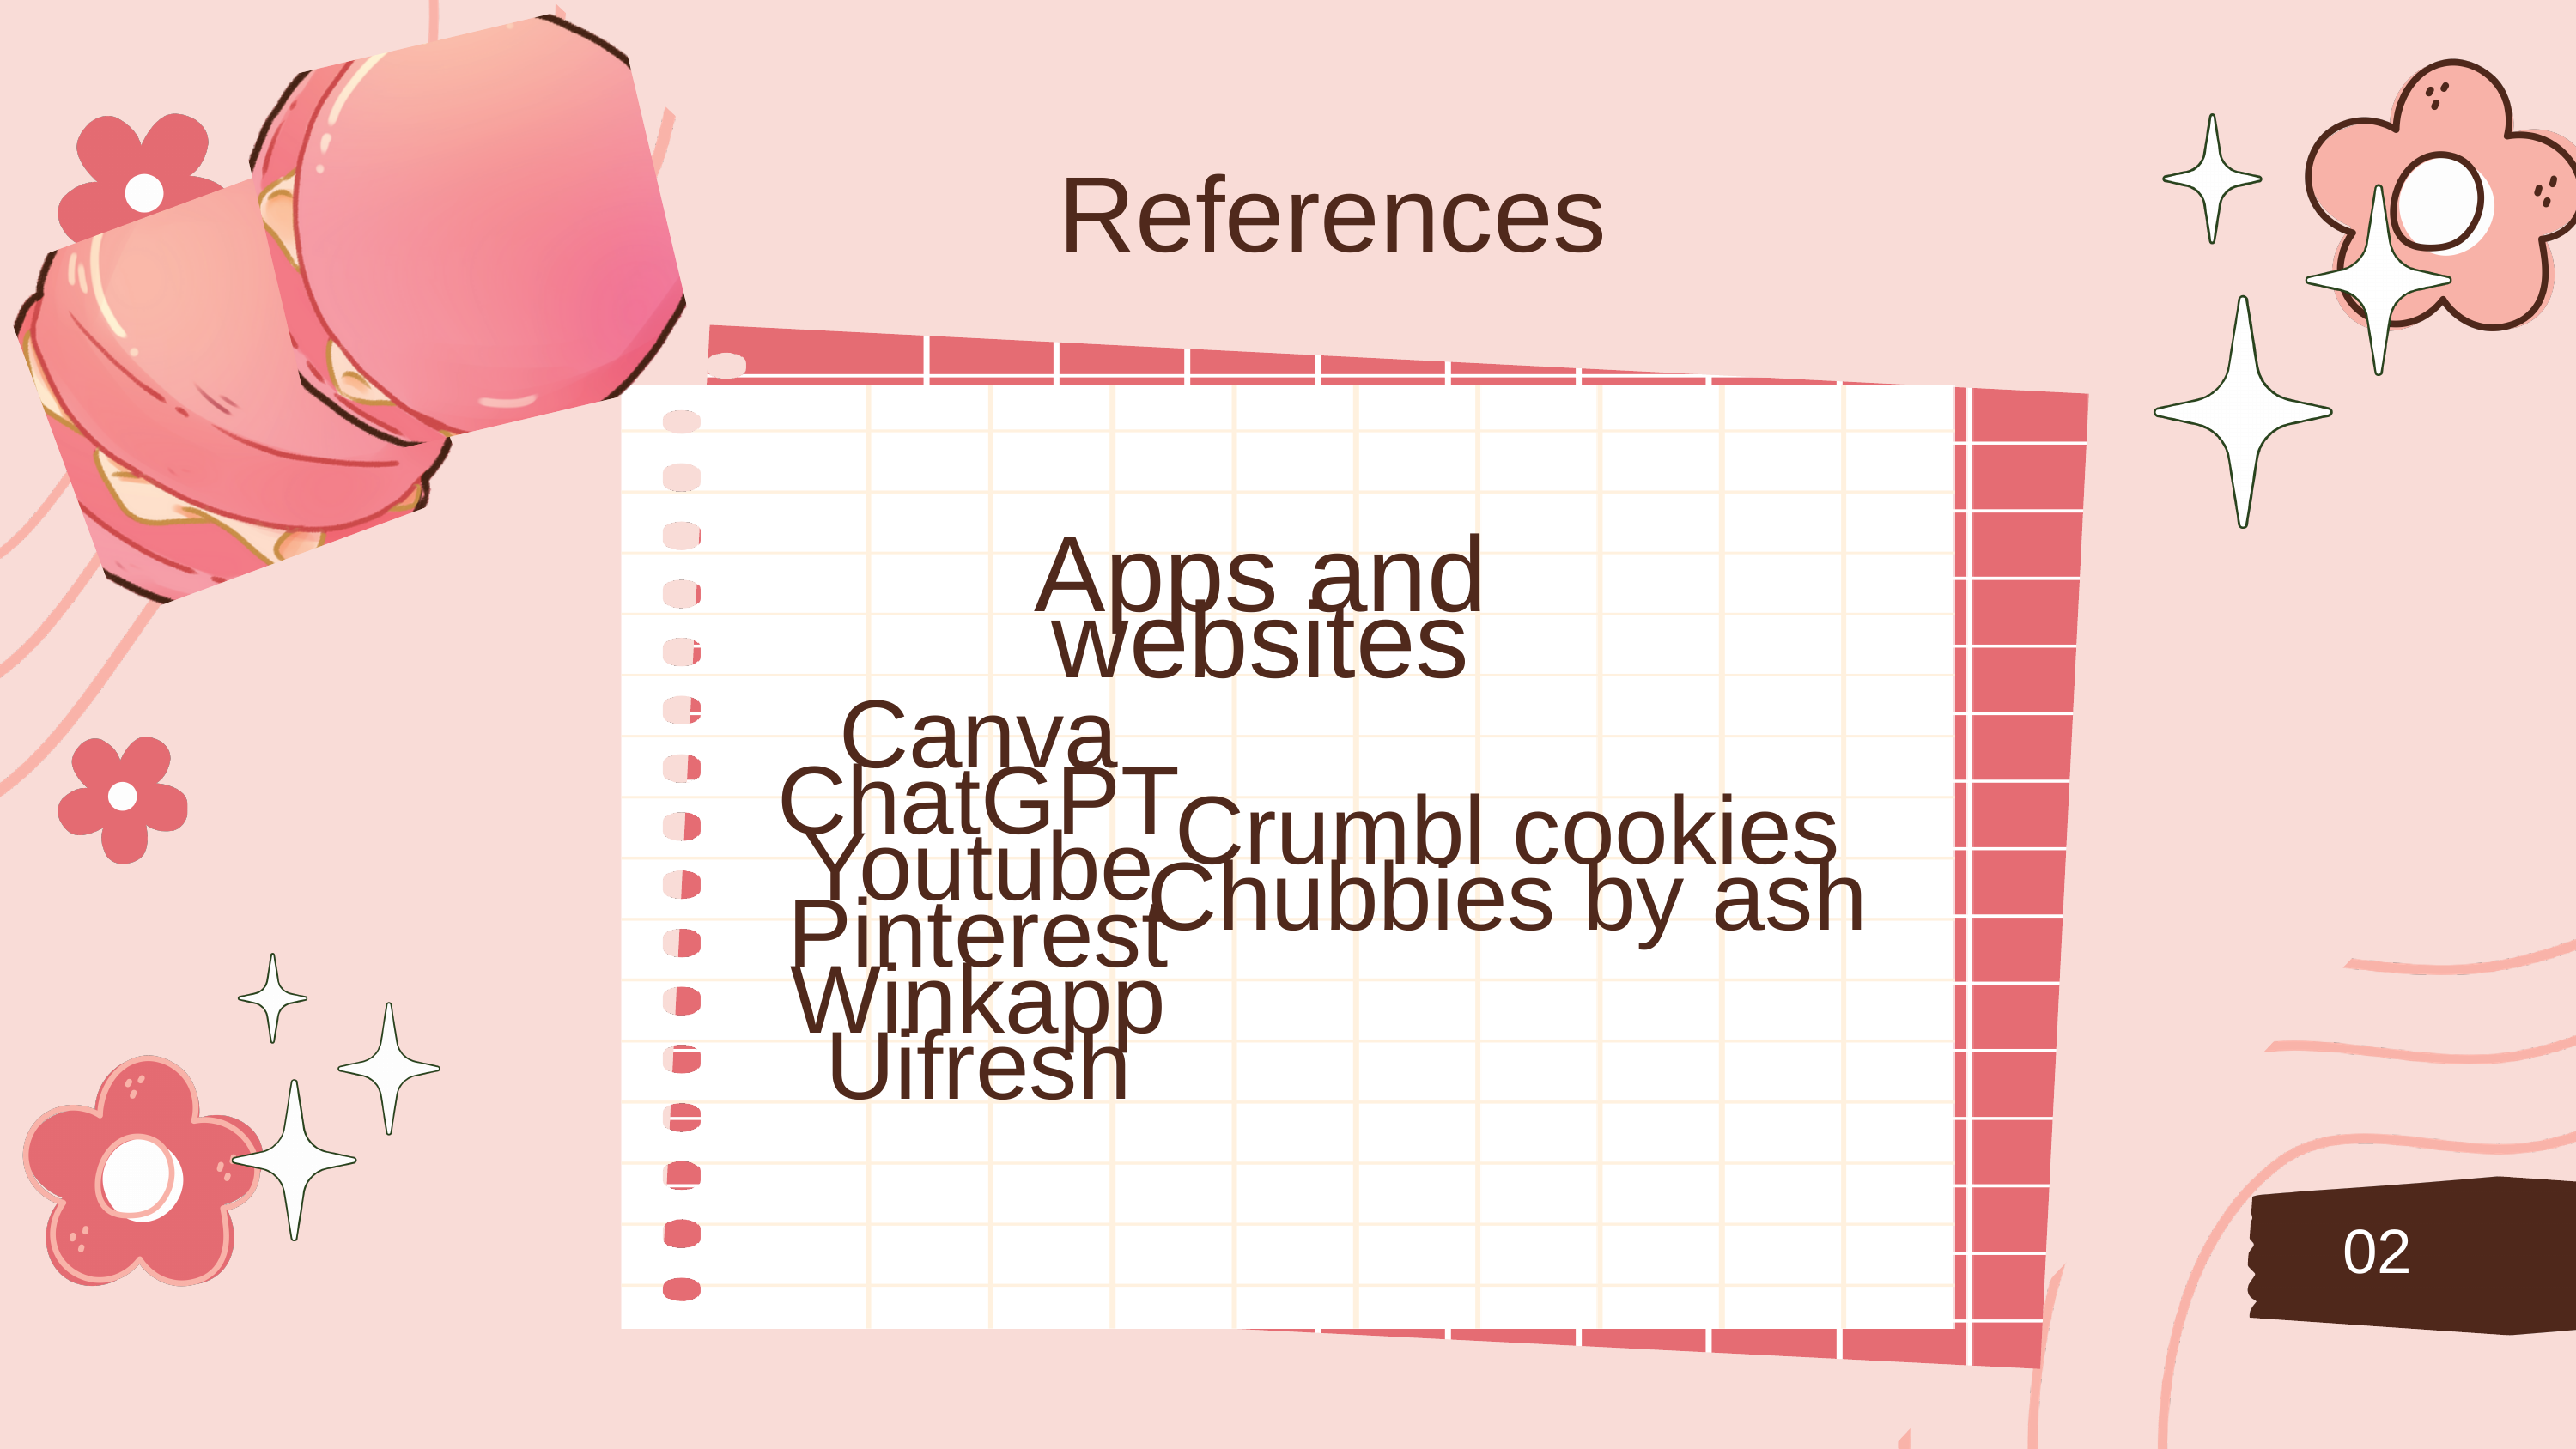

References

Apps and websites
Canva
ChatGPT
Youtube
Pinterest
Winkapp
Uifresh

Crumbl cookies
Chubbies by ash

02